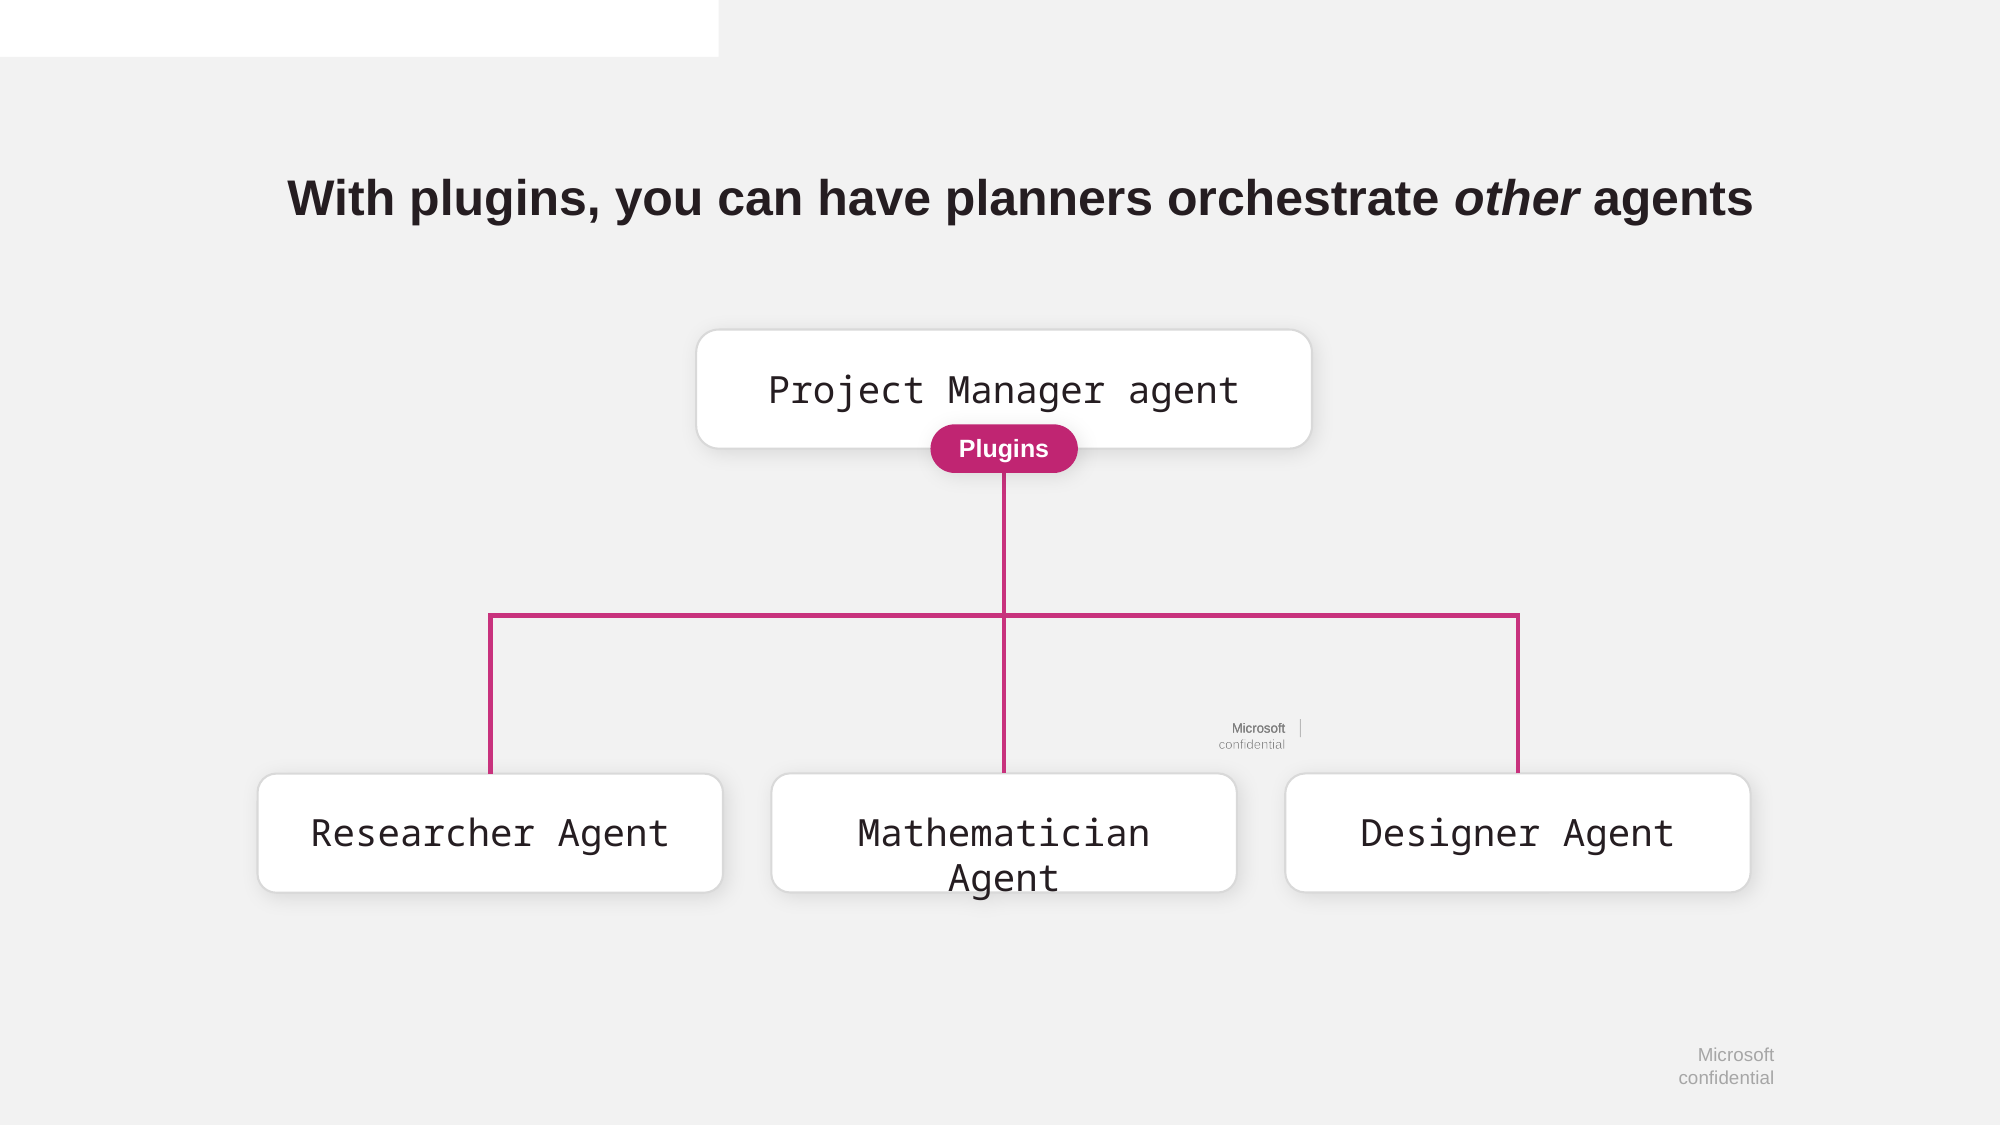

With plugins, you can have planners orchestrate other agents
Project Manager agent
Plugins
Mathematician Agent
Designer Agent
Researcher Agent
Microsoft confidential
22